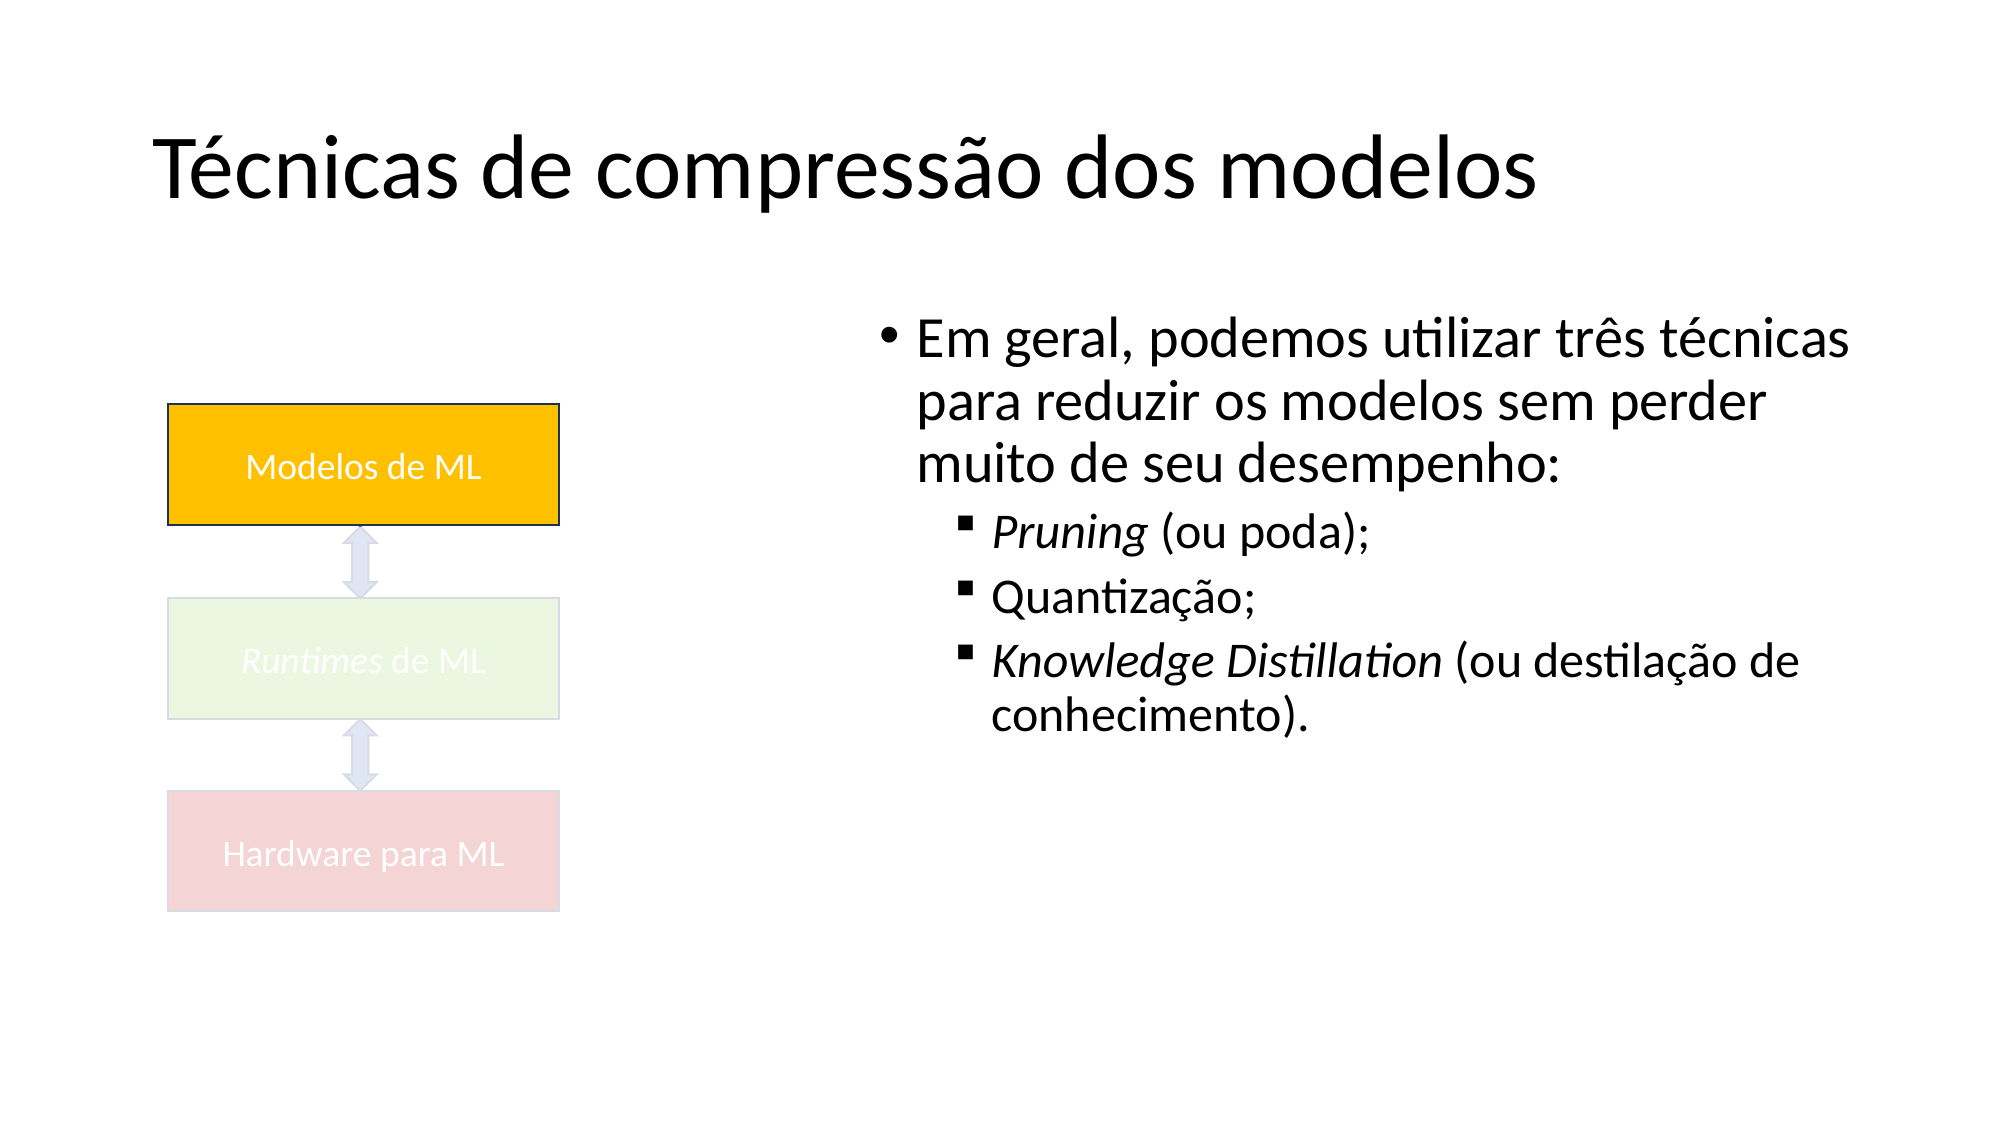

# Técnicas de compressão dos modelos
Em geral, podemos utilizar três técnicas para reduzir os modelos sem perder muito de seu desempenho:
Pruning (ou poda);
Quantização;
Knowledge Distillation (ou destilação de conhecimento).
Modelos de ML

Runtimes de ML

Hardware para ML